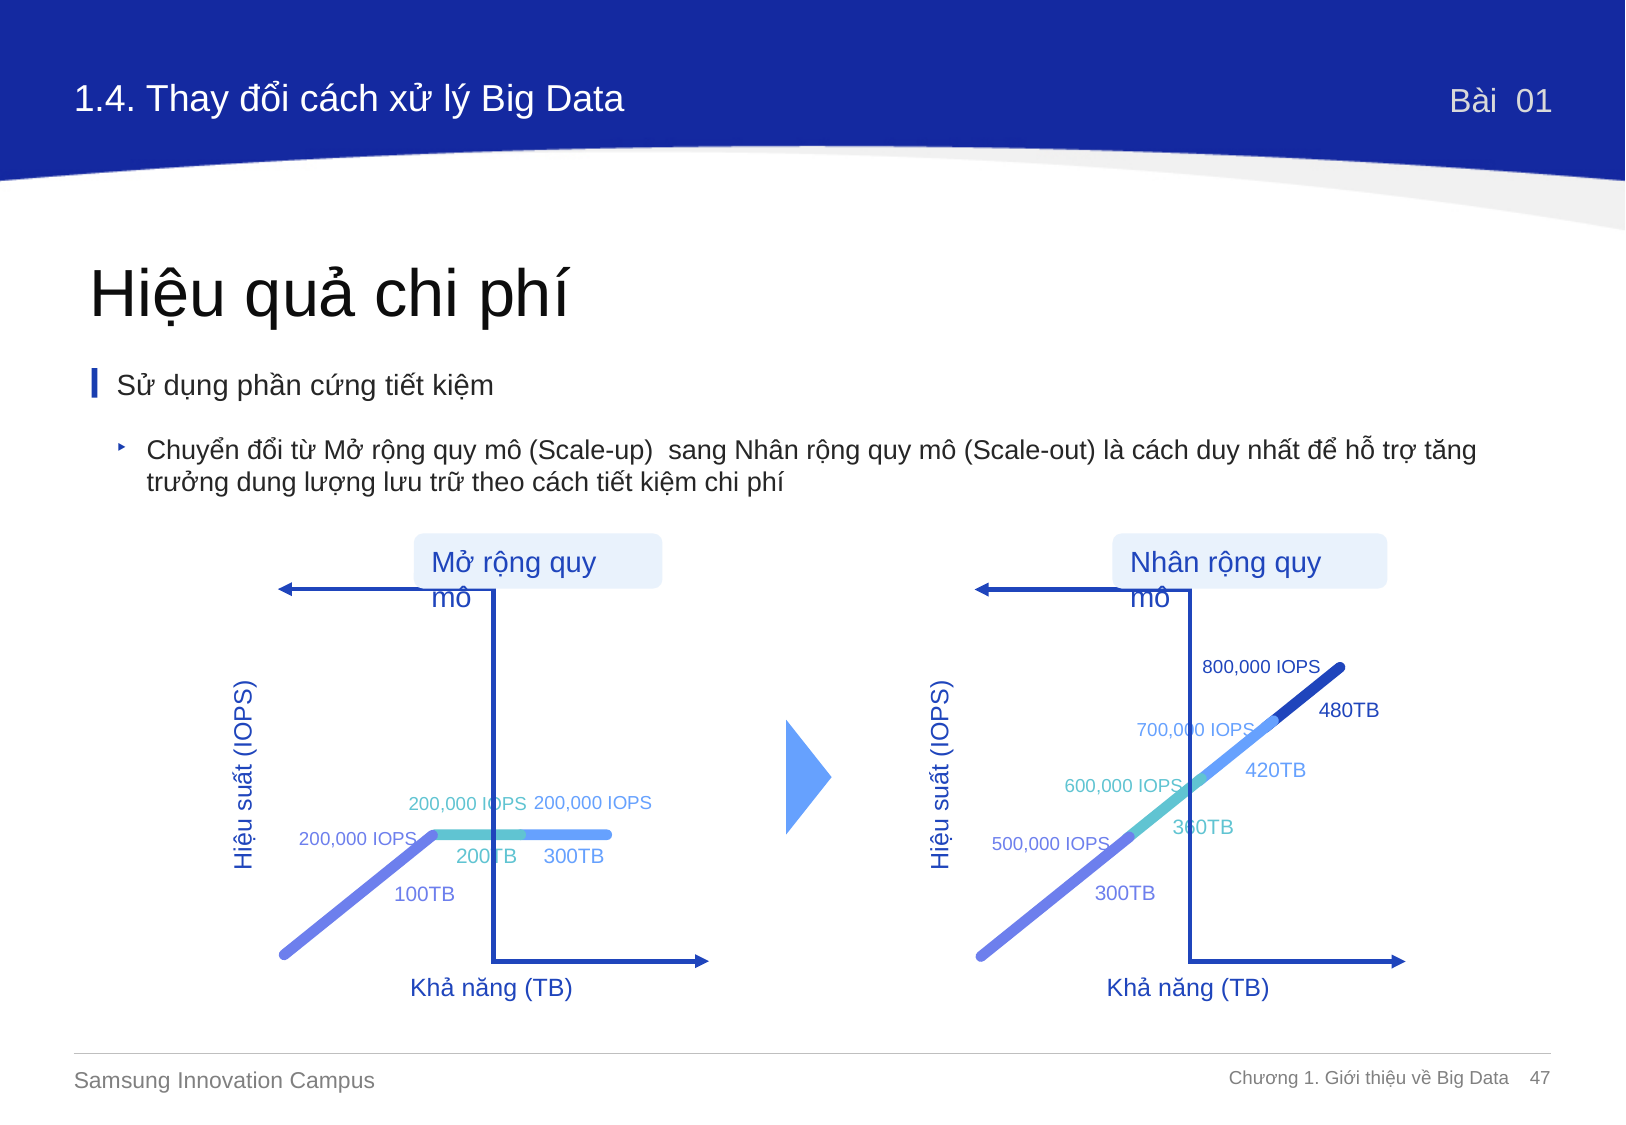

1.4. Thay đổi cách xử lý Big Data
Bài  01
Hiệu quả chi phí
Sử dụng phần cứng tiết kiệm

Chuyển đổi từ Mở rộng quy mô (Scale-up)  sang Nhân rộng quy mô (Scale-out) là cách duy nhất để hỗ trợ tăng trưởng dung lượng lưu trữ theo cách tiết kiệm chi phí
Mở rộng quy mô
Hiệu suất (IOPS)
200,000 IOPS
200,000 IOPS
200,000 IOPS
200TB
300TB
100TB

Khả năng (TB)
Nhân rộng quy mô
800,000 IOPS
480TB

700,000 IOPS
420TB
600,000 IOPS
360TB
500,000 IOPS
300TB
Hiệu suất (IOPS)
Khả năng (TB)